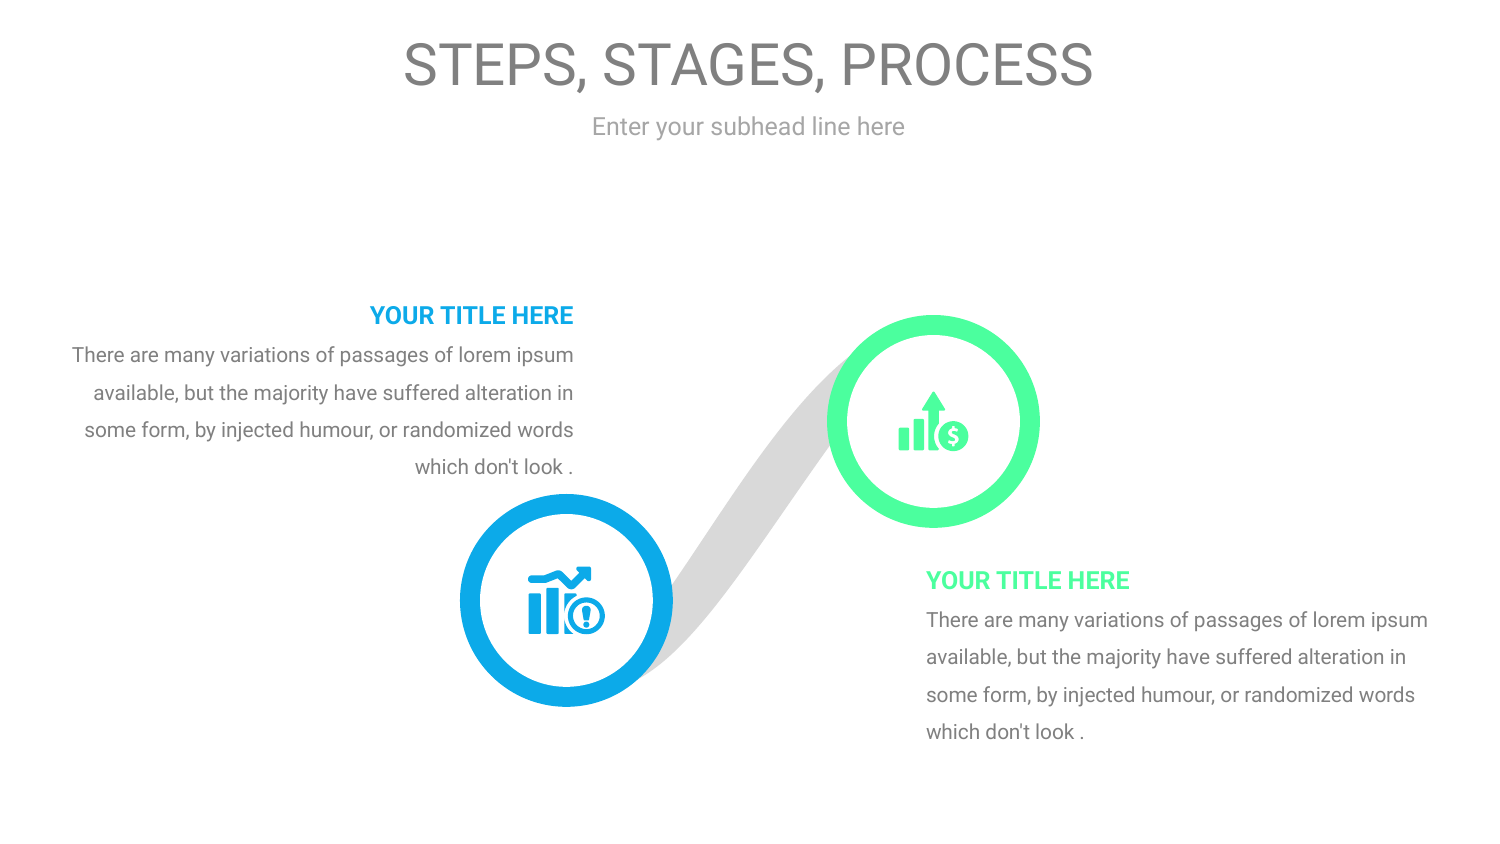

# STEPS, STAGES, PROCESS
Enter your subhead line here
YOUR TITLE HERE
There are many variations of passages of lorem ipsum available, but the majority have suffered alteration in some form, by injected humour, or randomized words which don't look .
2018

2017

YOUR TITLE HERE
There are many variations of passages of lorem ipsum available, but the majority have suffered alteration in some form, by injected humour, or randomized words which don't look .